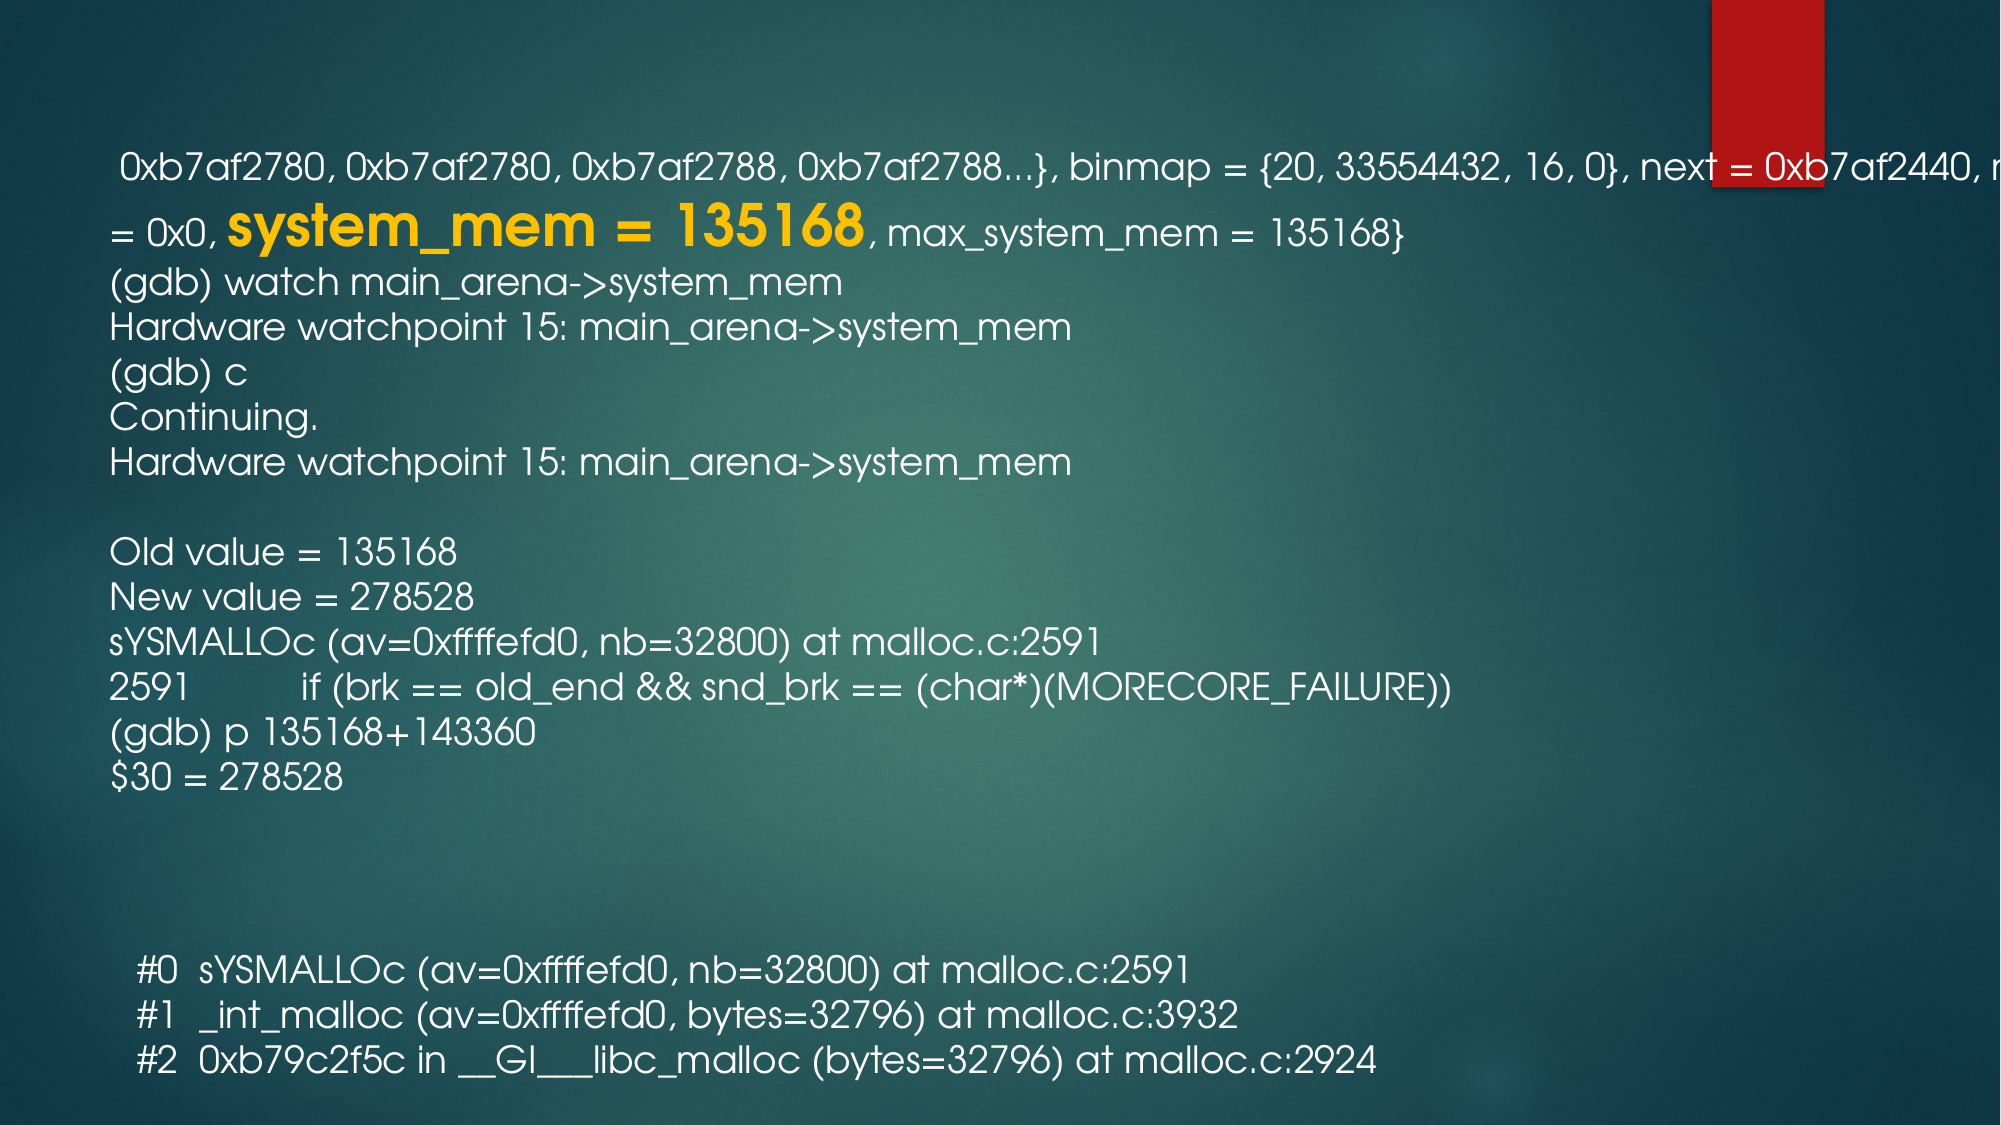

0xb7af2780, 0xb7af2780, 0xb7af2788, 0xb7af2788...}, binmap = {20, 33554432, 16, 0}, next = 0xb7af2440, next_free = 0x0, system_mem = 135168, max_system_mem = 135168}
(gdb) watch main_arena->system_mem
Hardware watchpoint 15: main_arena->system_mem
(gdb) c
Continuing.
Hardware watchpoint 15: main_arena->system_mem

Old value = 135168
New value = 278528
sYSMALLOc (av=0xffffefd0, nb=32800) at malloc.c:2591
2591	    if (brk == old_end && snd_brk == (char*)(MORECORE_FAILURE))
(gdb) p 135168+143360
$30 = 278528
#0  sYSMALLOc (av=0xffffefd0, nb=32800) at malloc.c:2591
#1  _int_malloc (av=0xffffefd0, bytes=32796) at malloc.c:3932
#2  0xb79c2f5c in __GI___libc_malloc (bytes=32796) at malloc.c:2924